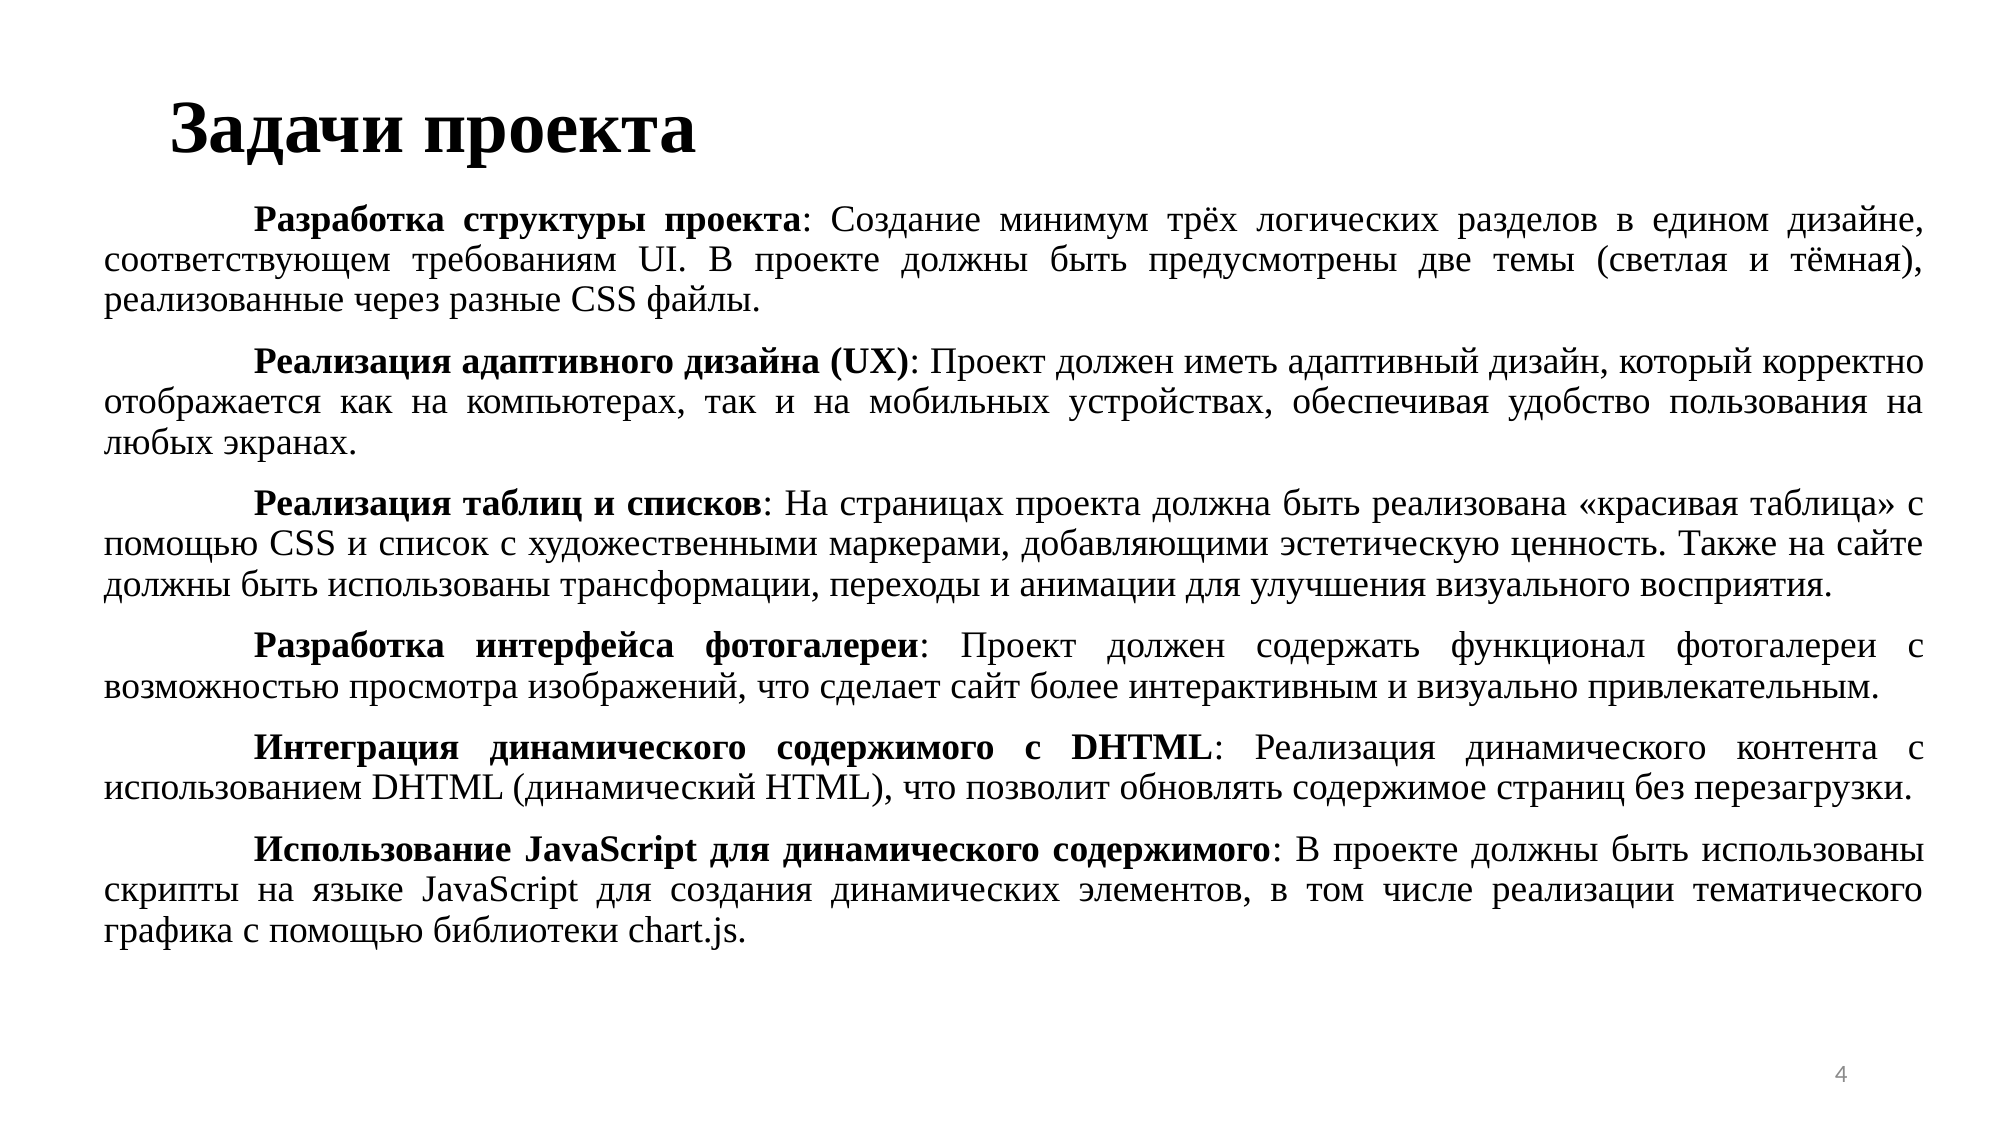

# Задачи проекта
	Разработка структуры проекта: Создание минимум трёх логических разделов в едином дизайне, соответствующем требованиям UI. В проекте должны быть предусмотрены две темы (светлая и тёмная), реализованные через разные CSS файлы.
	Реализация адаптивного дизайна (UX): Проект должен иметь адаптивный дизайн, который корректно отображается как на компьютерах, так и на мобильных устройствах, обеспечивая удобство пользования на любых экранах.
	Реализация таблиц и списков: На страницах проекта должна быть реализована «красивая таблица» с помощью CSS и список с художественными маркерами, добавляющими эстетическую ценность. Также на сайте должны быть использованы трансформации, переходы и анимации для улучшения визуального восприятия.
	Разработка интерфейса фотогалереи: Проект должен содержать функционал фотогалереи с возможностью просмотра изображений, что сделает сайт более интерактивным и визуально привлекательным.
	Интеграция динамического содержимого с DHTML: Реализация динамического контента с использованием DHTML (динамический HTML), что позволит обновлять содержимое страниц без перезагрузки.
	Использование JavaScript для динамического содержимого: В проекте должны быть использованы скрипты на языке JavaScript для создания динамических элементов, в том числе реализации тематического графика с помощью библиотеки chart.js.
4